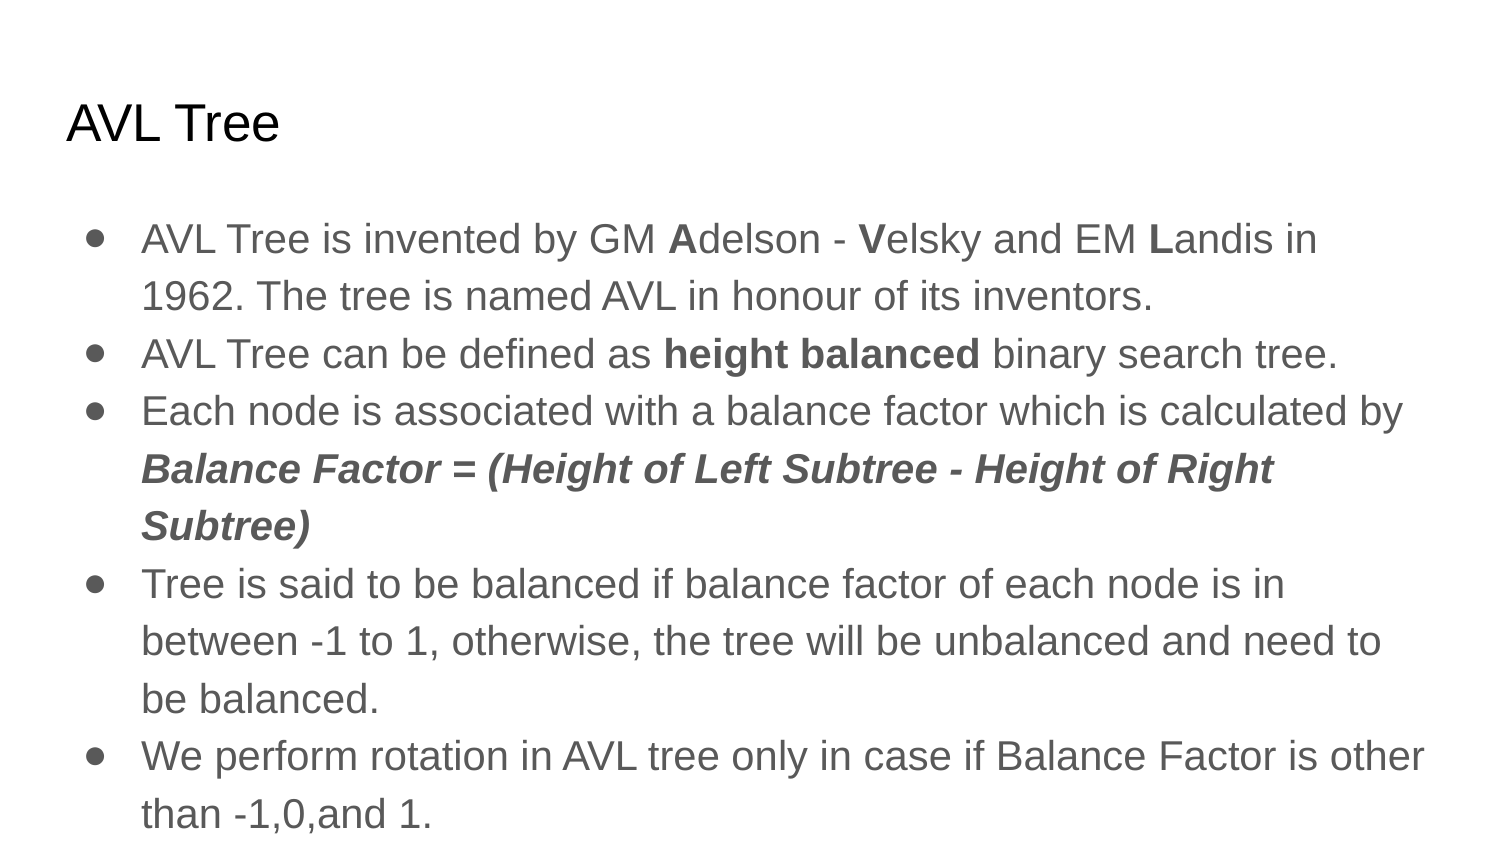

# AVL Tree
AVL Tree is invented by GM Adelson - Velsky and EM Landis in 1962. The tree is named AVL in honour of its inventors.
AVL Tree can be defined as height balanced binary search tree.
Each node is associated with a balance factor which is calculated by
Balance Factor = (Height of Left Subtree - Height of Right Subtree)
Tree is said to be balanced if balance factor of each node is in between -1 to 1, otherwise, the tree will be unbalanced and need to be balanced.
We perform rotation in AVL tree only in case if Balance Factor is other than -1,0,and 1.